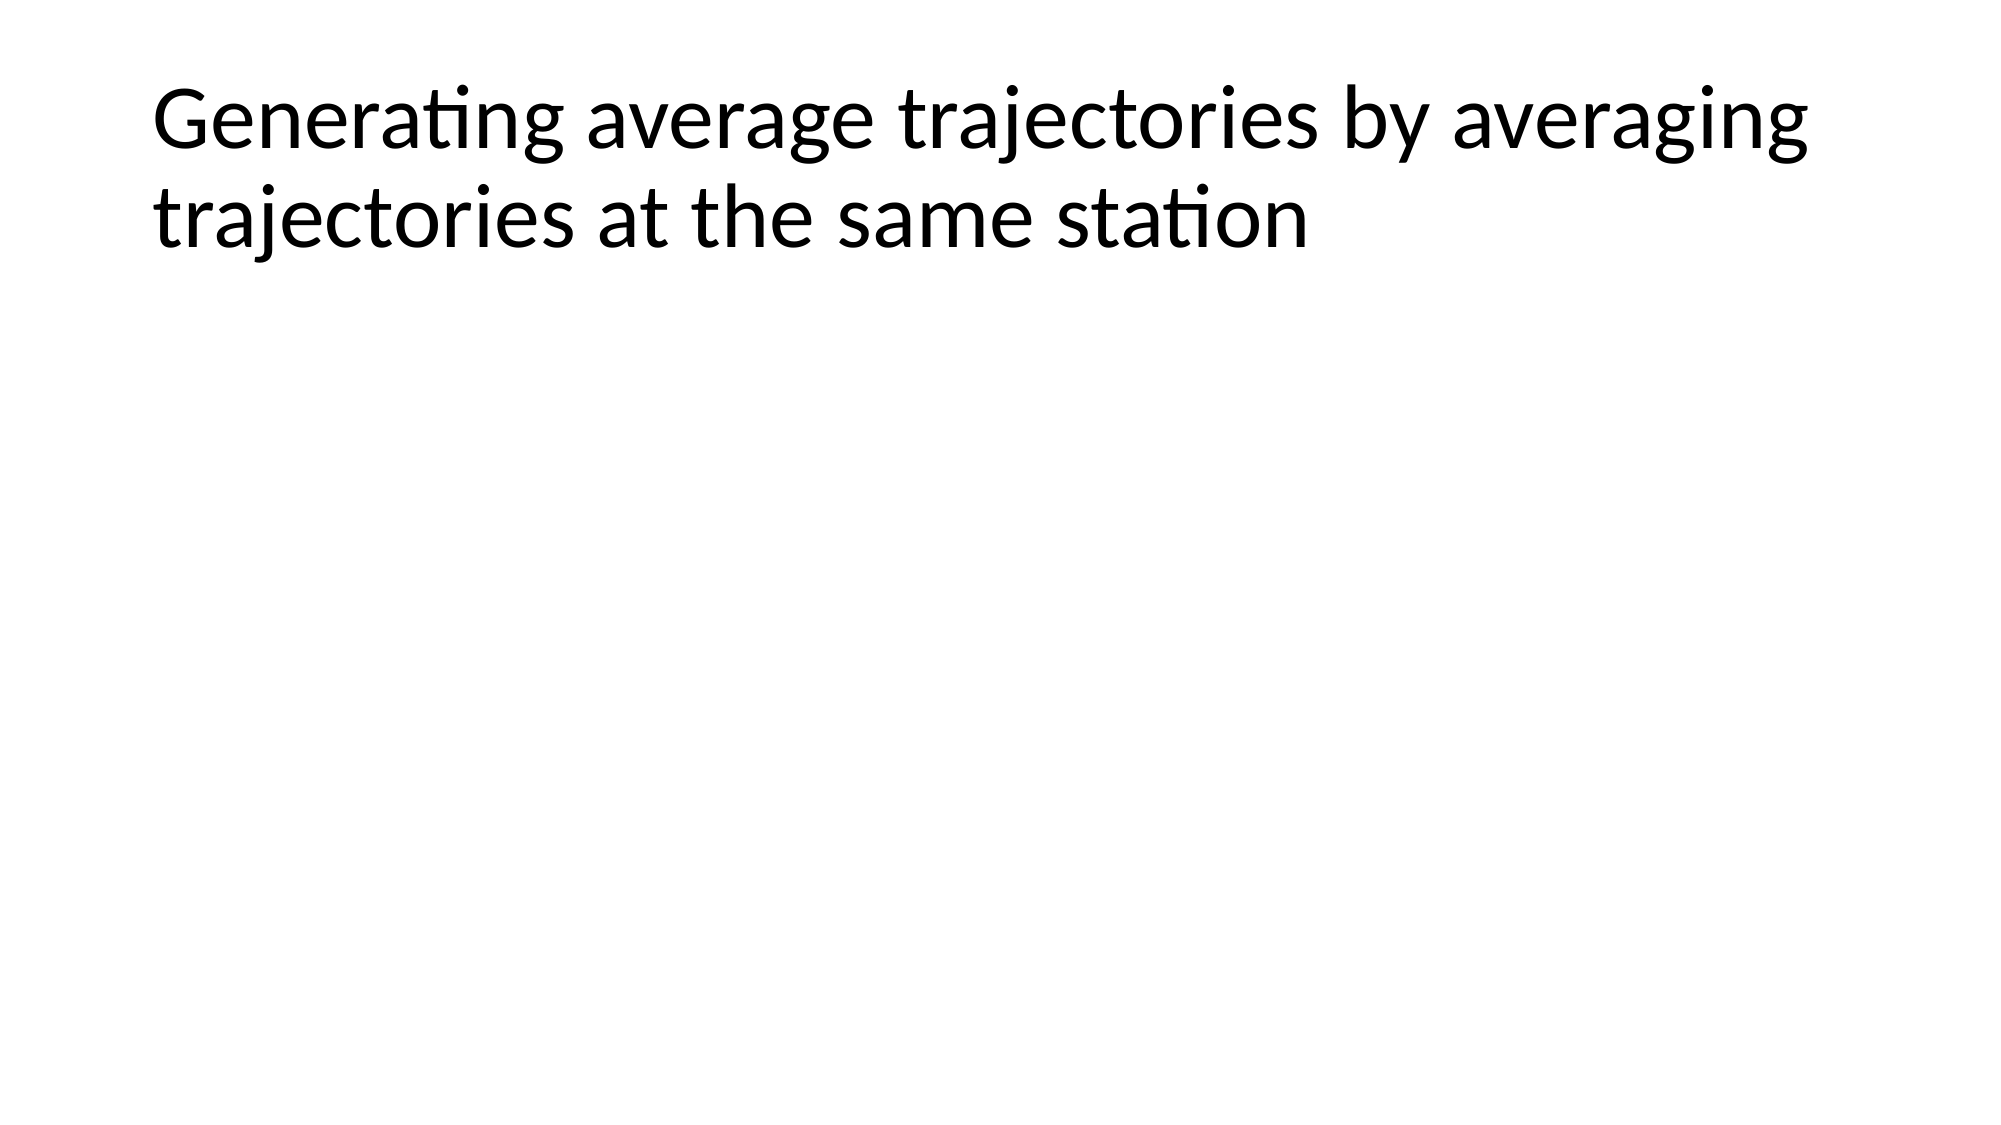

# Generating average trajectories by averaging trajectories at the same station